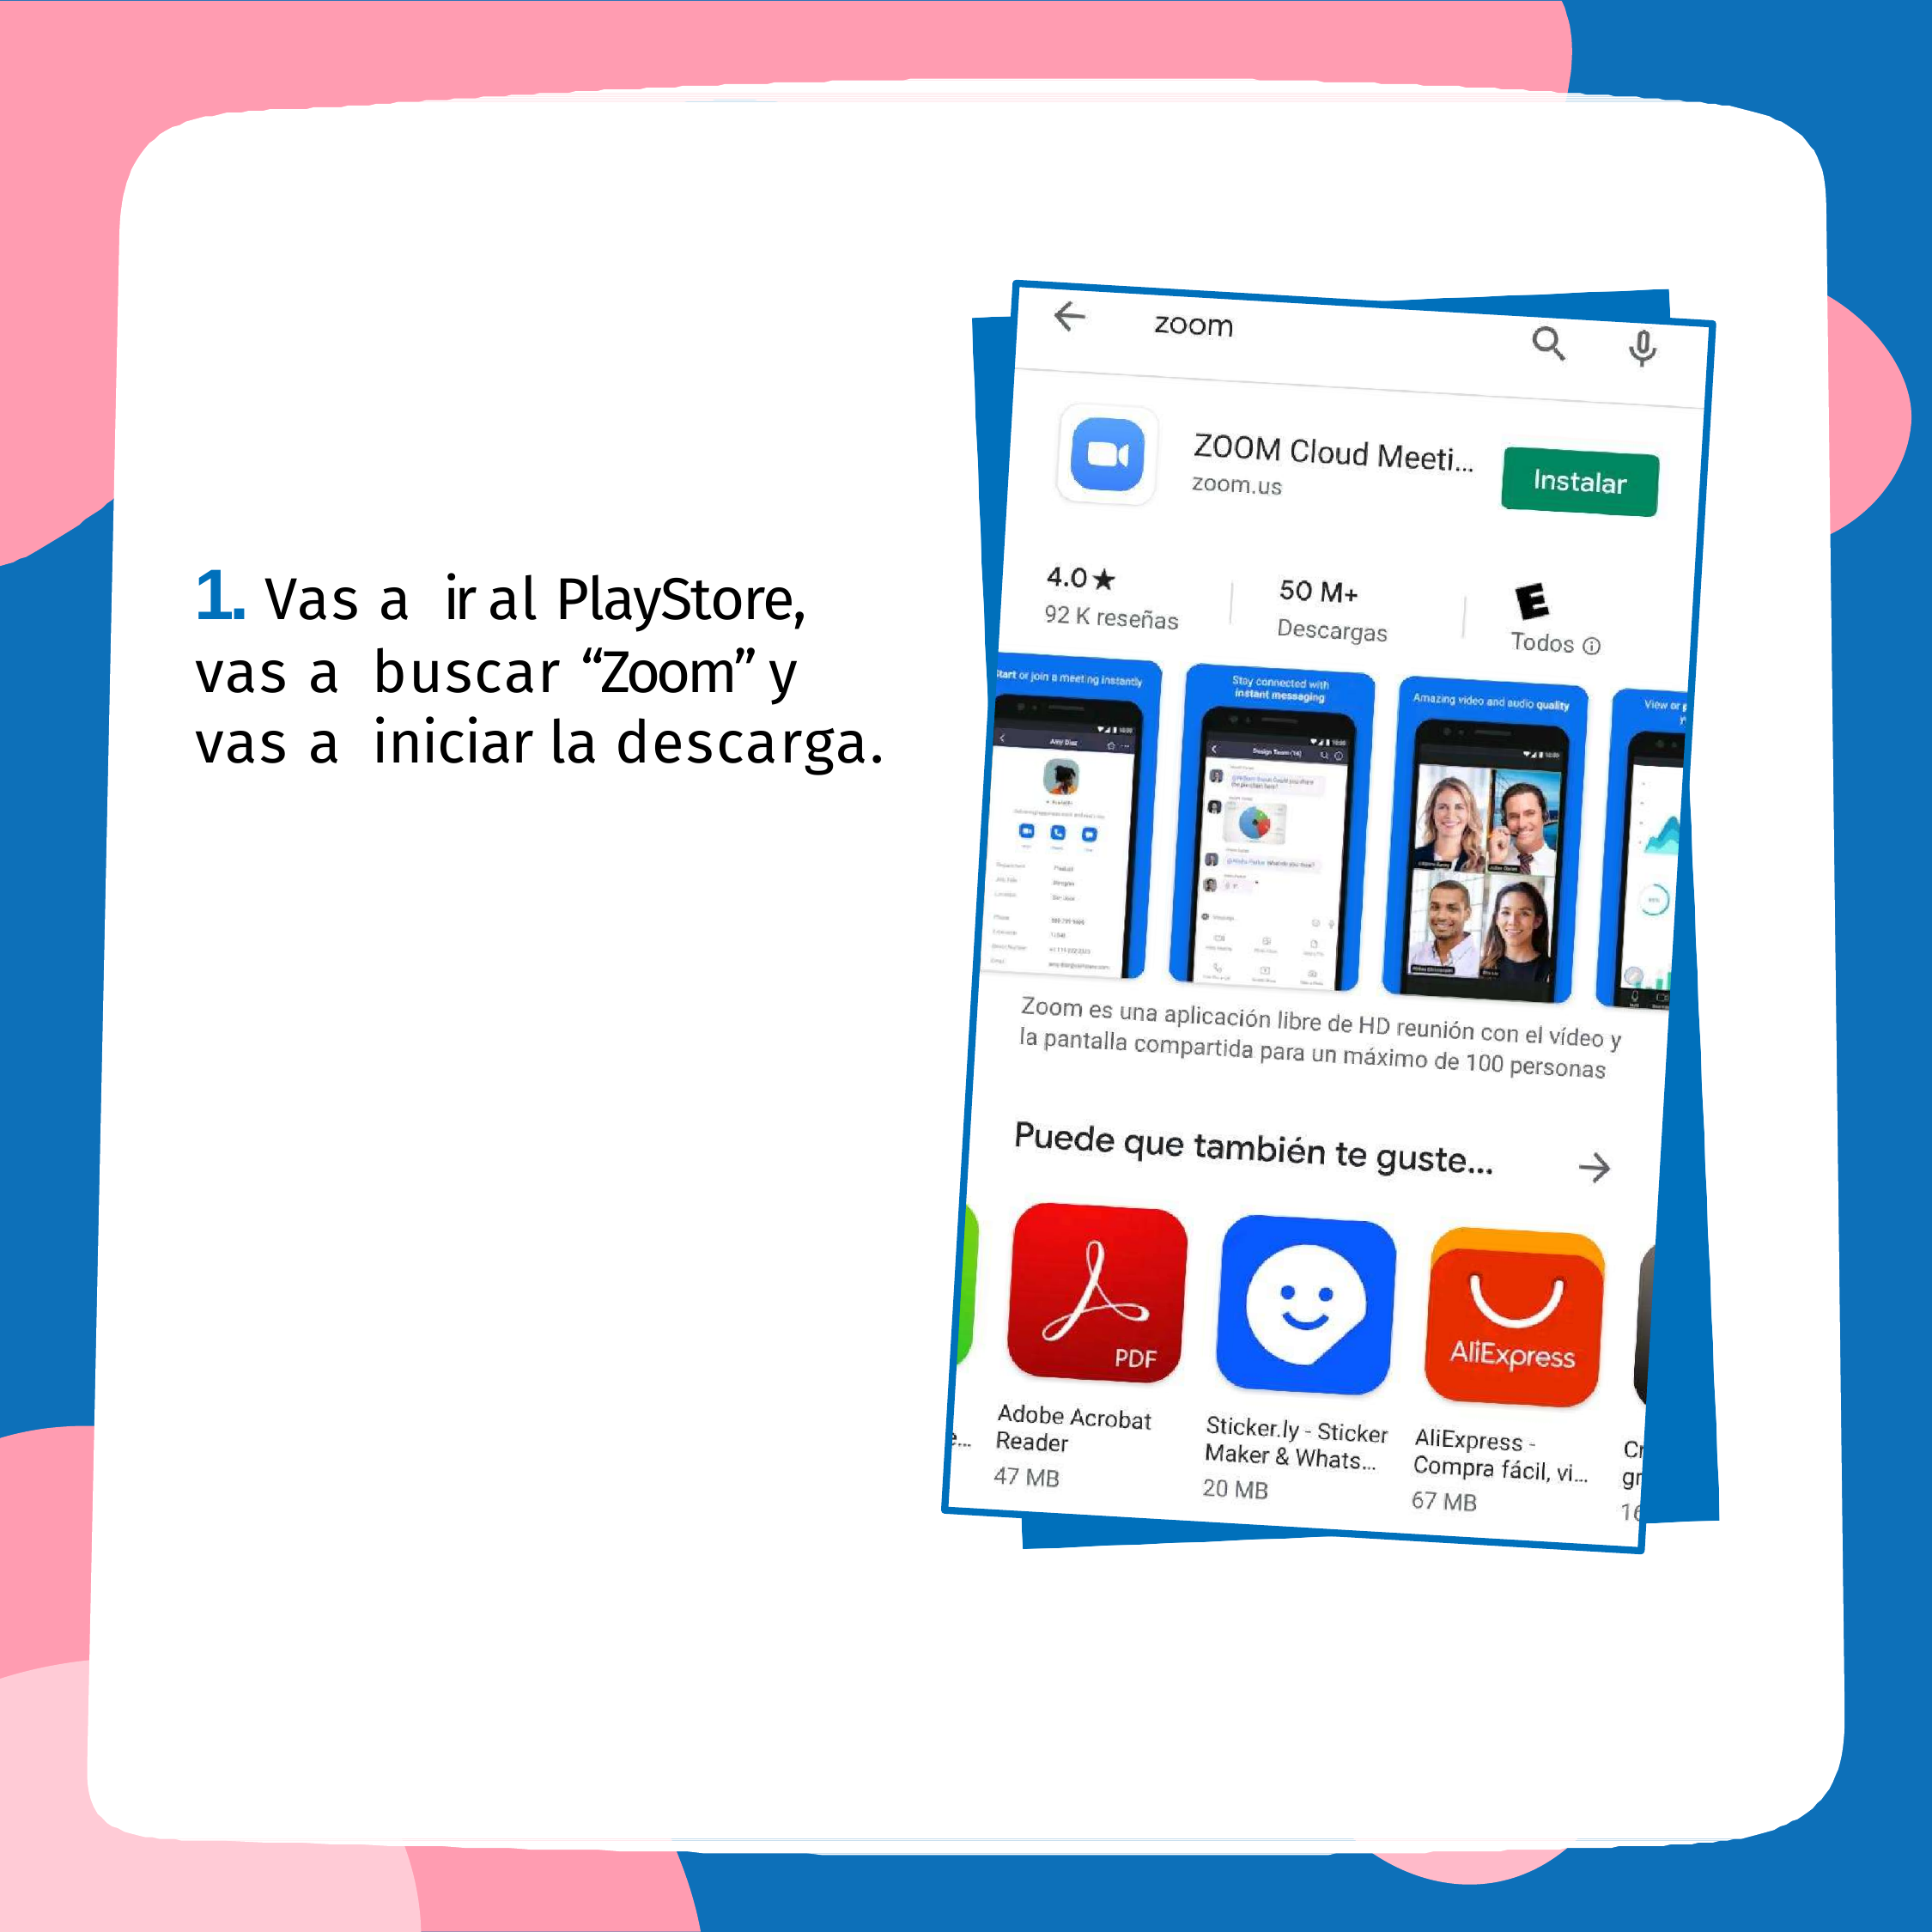

1. Vas a ir al PlayStore,  vas a buscar “Zoom” y  vas a iniciar la descarga.